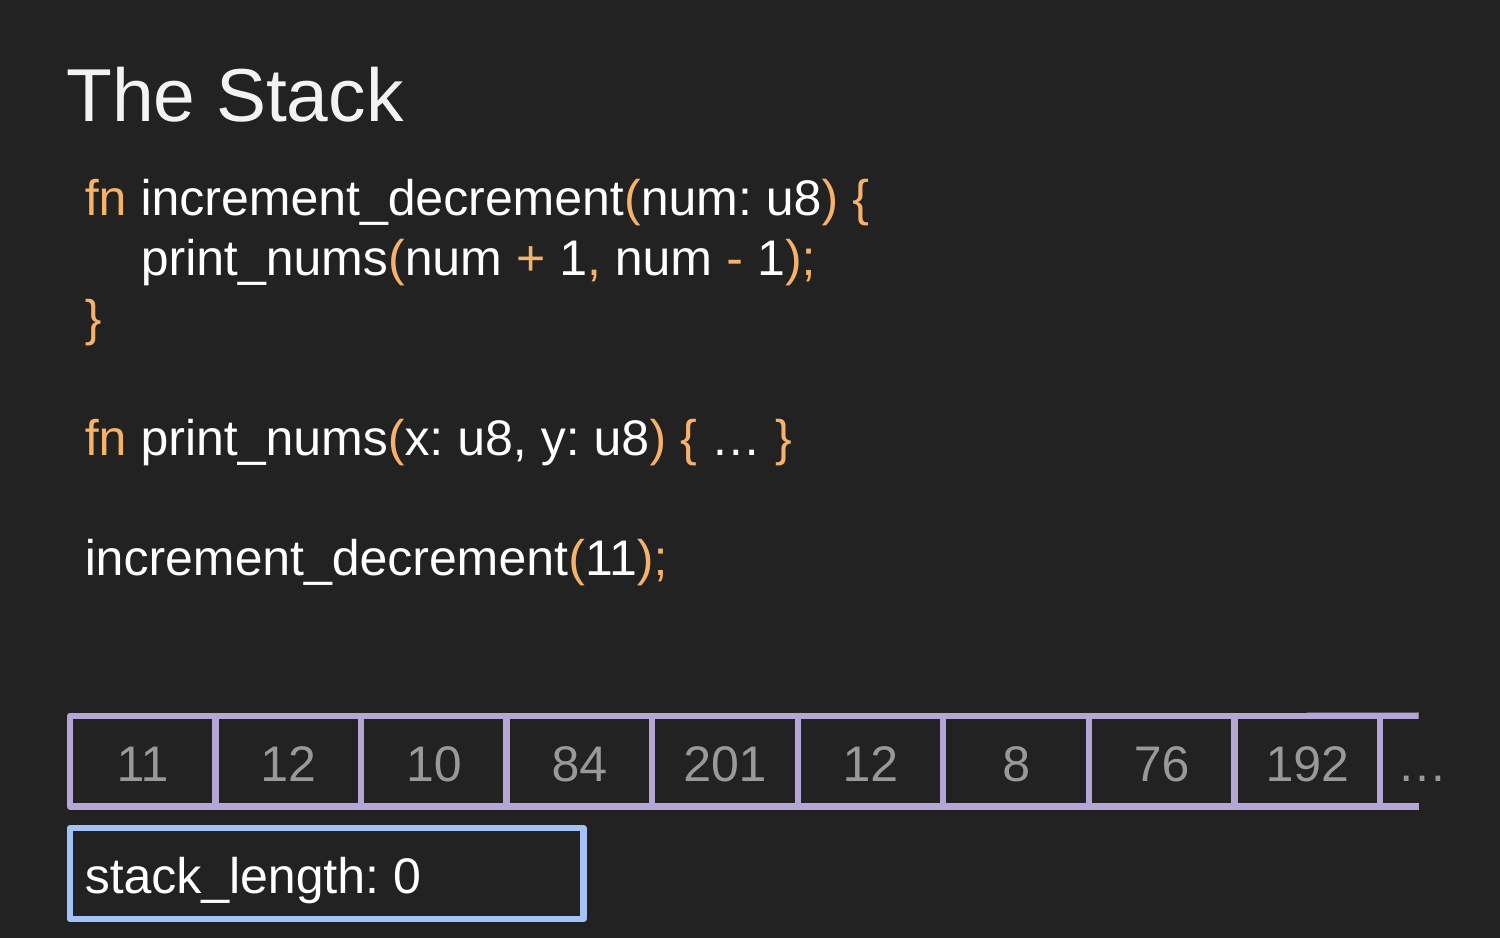

The Stack
fn increment_decrement(num: u8) {
    print_nums(num + 1, num - 1);
}
fn print_nums(x: u8, y: u8) { … }
increment_decrement(11);
11
12
10
84
201
12
8
76
192
…
stack_length: 0